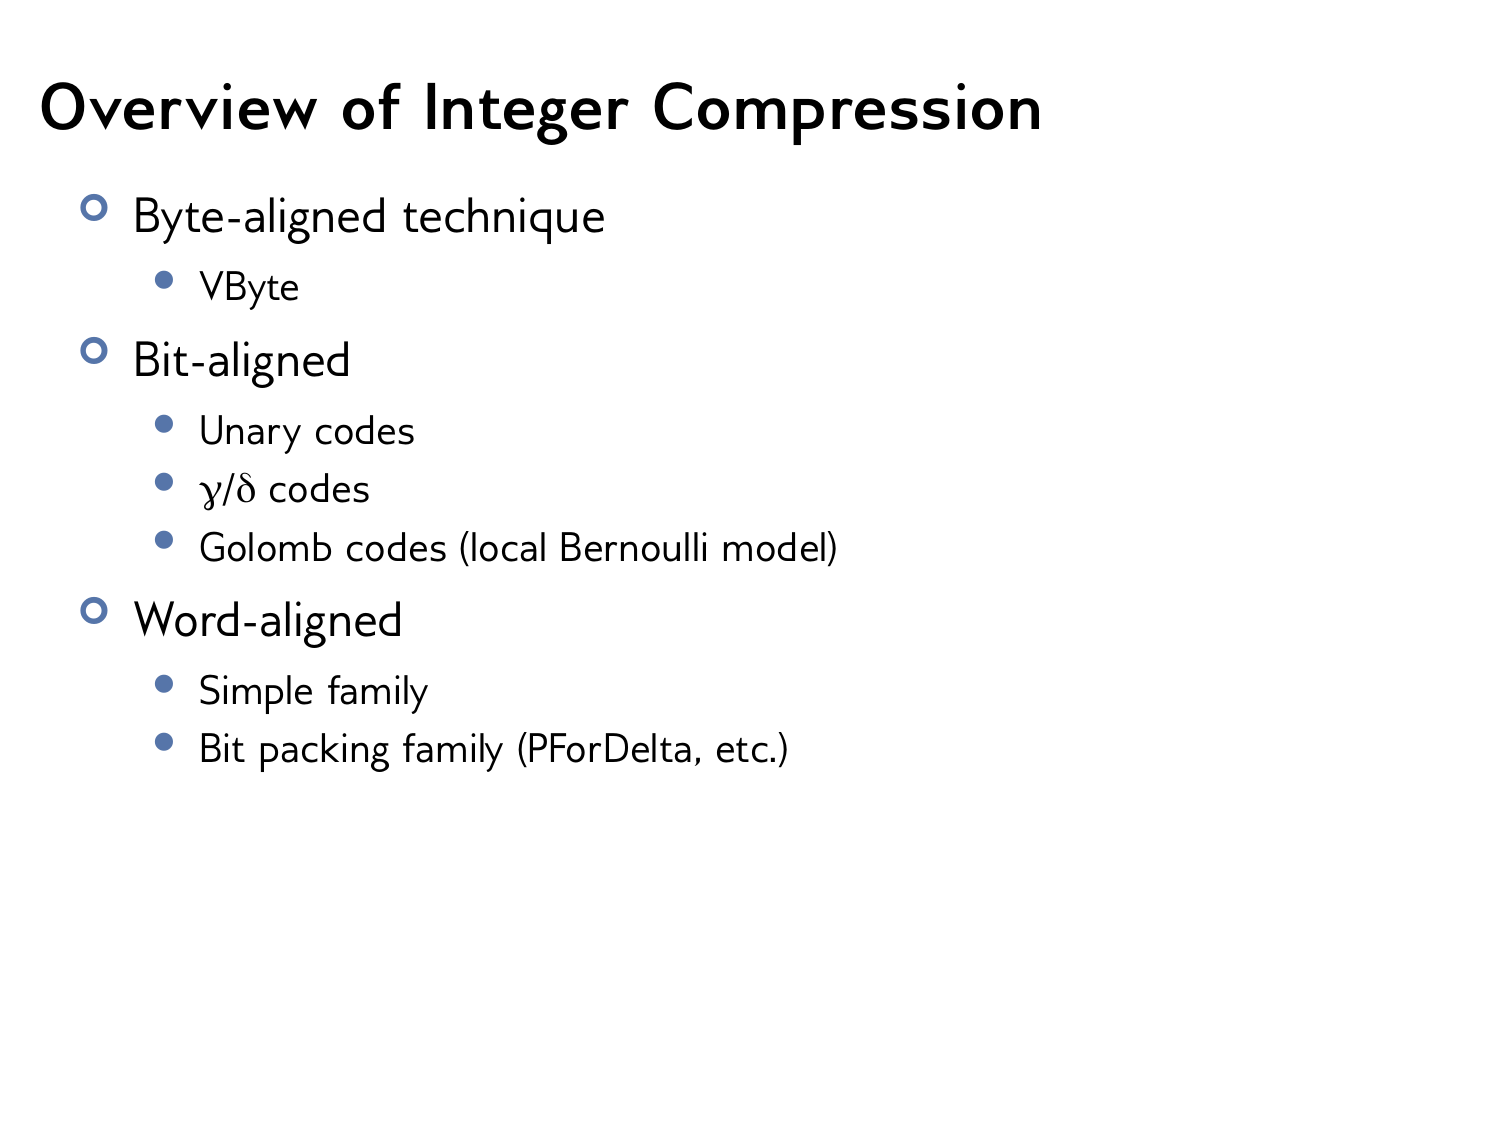

# Overview of Integer Compression
Byte-aligned technique
VByte
Bit-aligned
Unary codes
γ/δ codes
Golomb codes (local Bernoulli model)
Word-aligned
Simple family
Bit packing family (PForDelta, etc.)